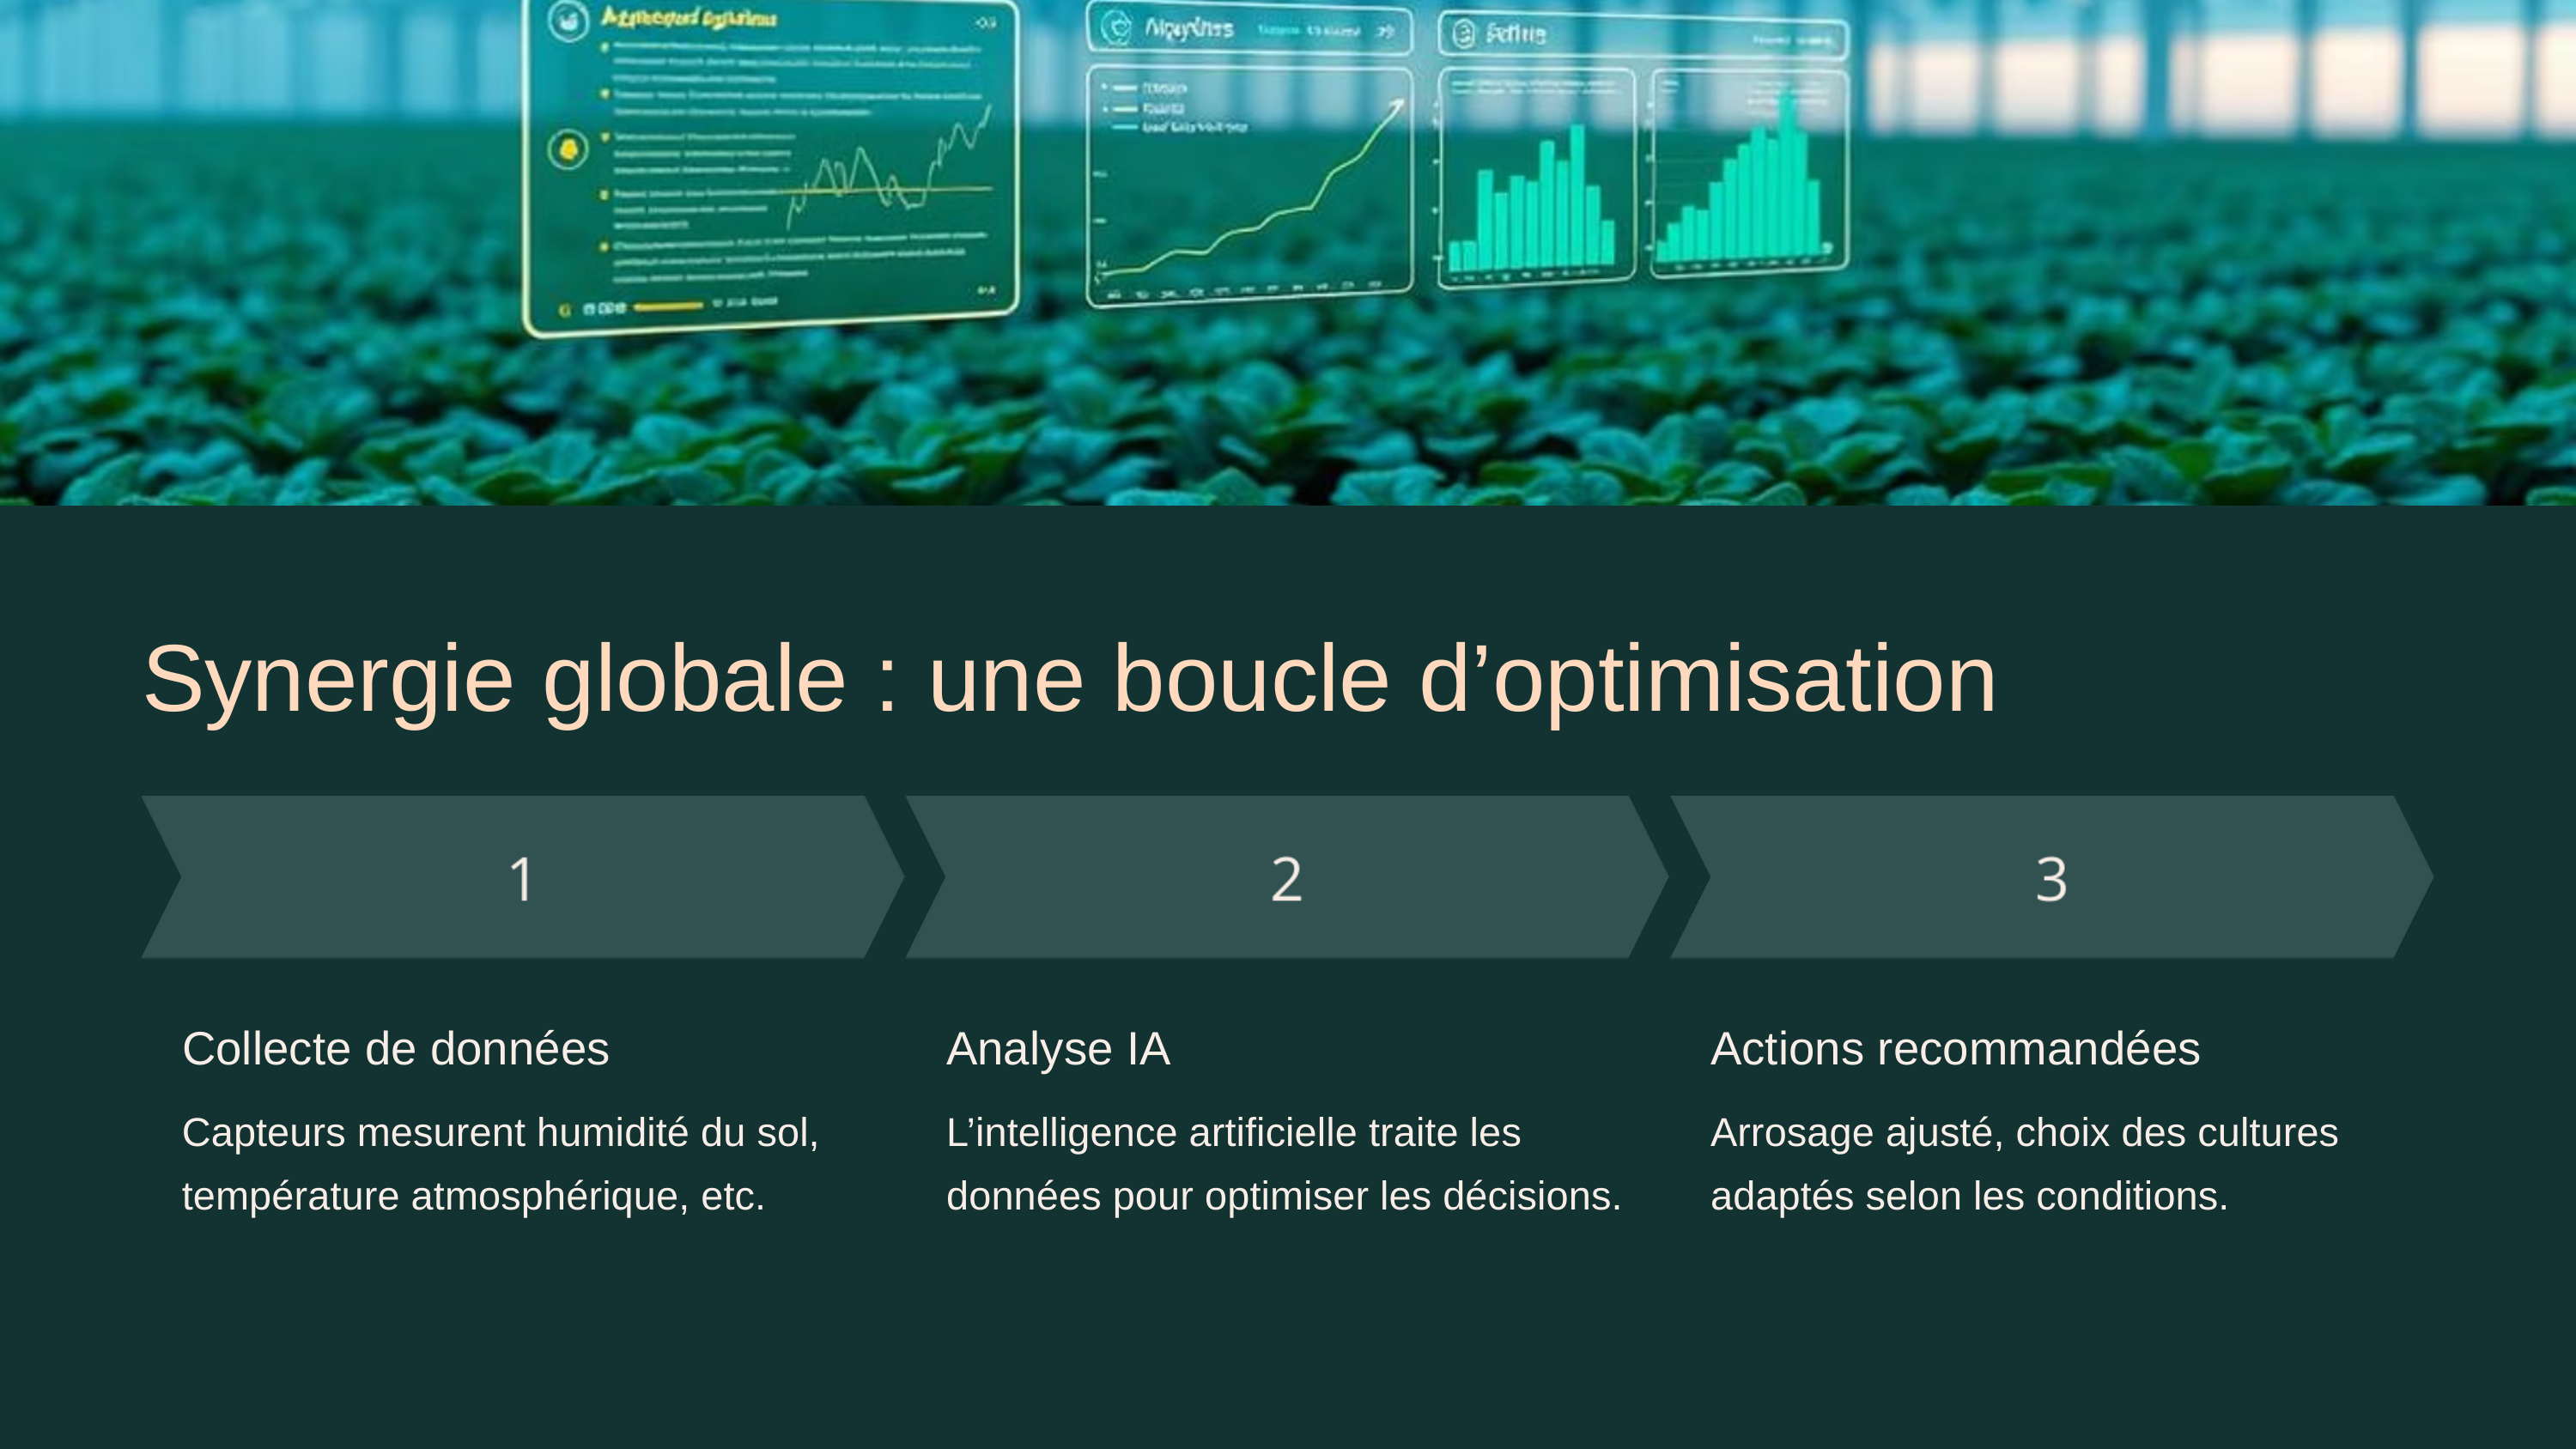

Synergie globale : une boucle d’optimisation

Collecte de données
Analyse IA
Actions recommandées
Capteurs mesurent humidité du sol, température atmosphérique, etc.
L’intelligence artificielle traite les données pour optimiser les décisions.
Arrosage ajusté, choix des cultures adaptés selon les conditions.